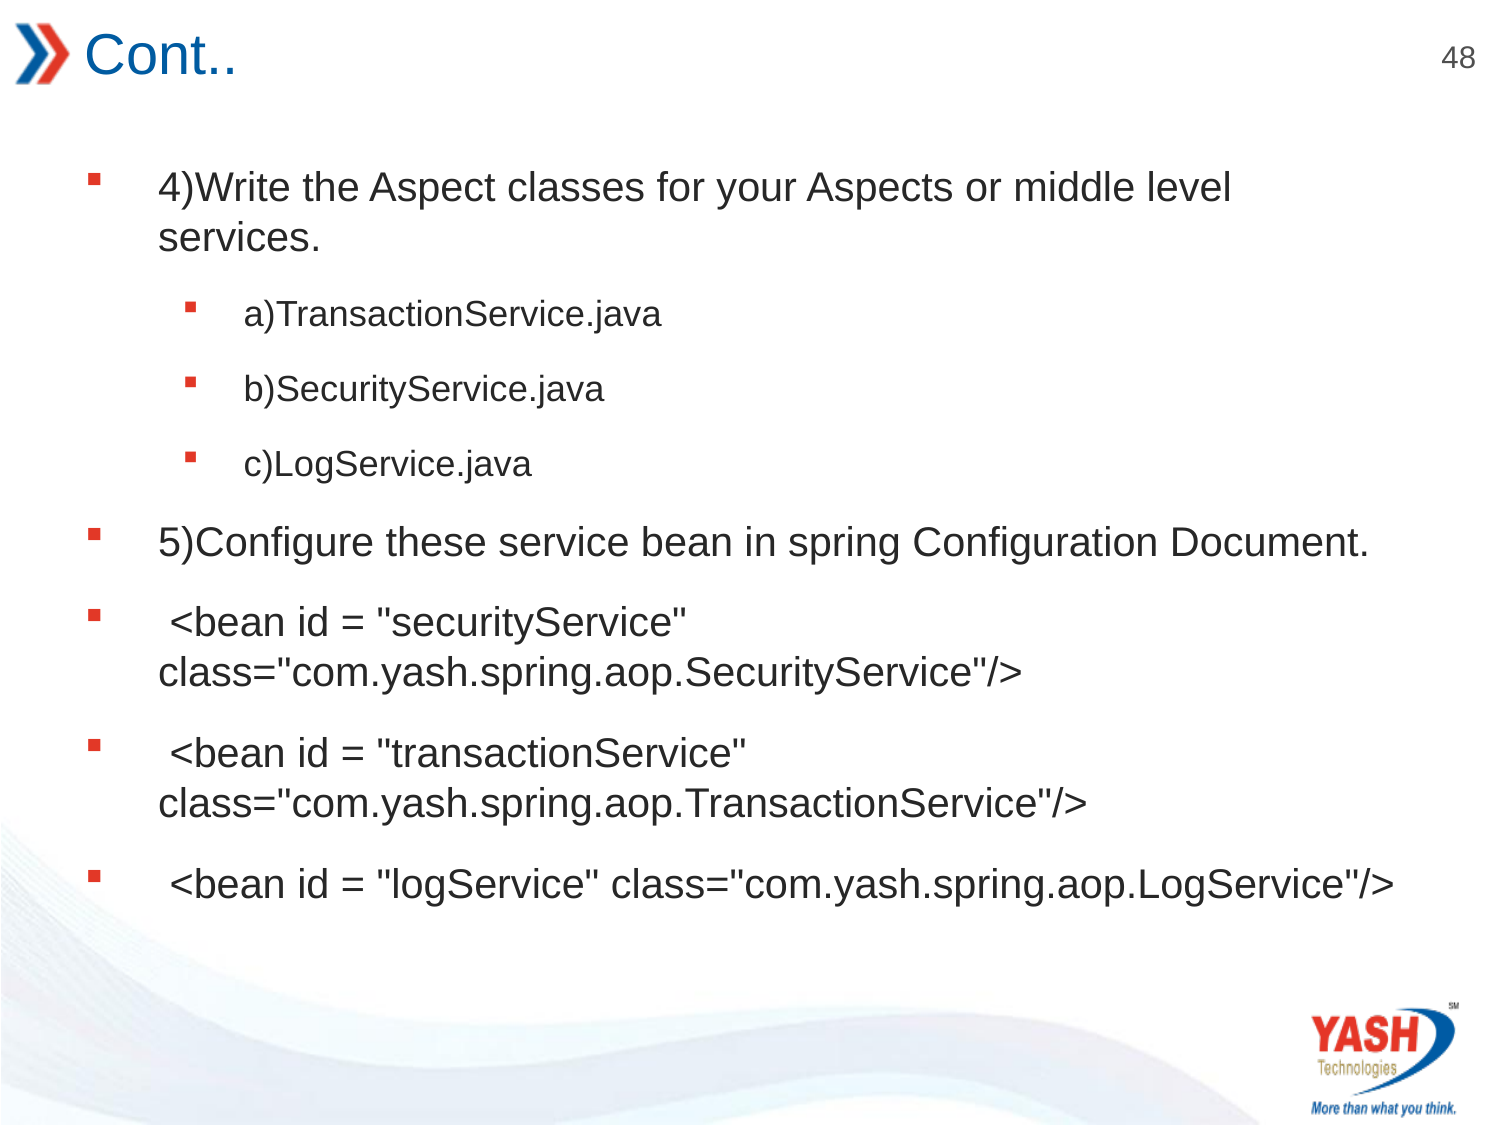

# Cont..
4)Write the Aspect classes for your Aspects or middle level services.
a)TransactionService.java
b)SecurityService.java
c)LogService.java
5)Configure these service bean in spring Configuration Document.
 <bean id = "securityService" class="com.yash.spring.aop.SecurityService"/>
 <bean id = "transactionService" class="com.yash.spring.aop.TransactionService"/>
 <bean id = "logService" class="com.yash.spring.aop.LogService"/>